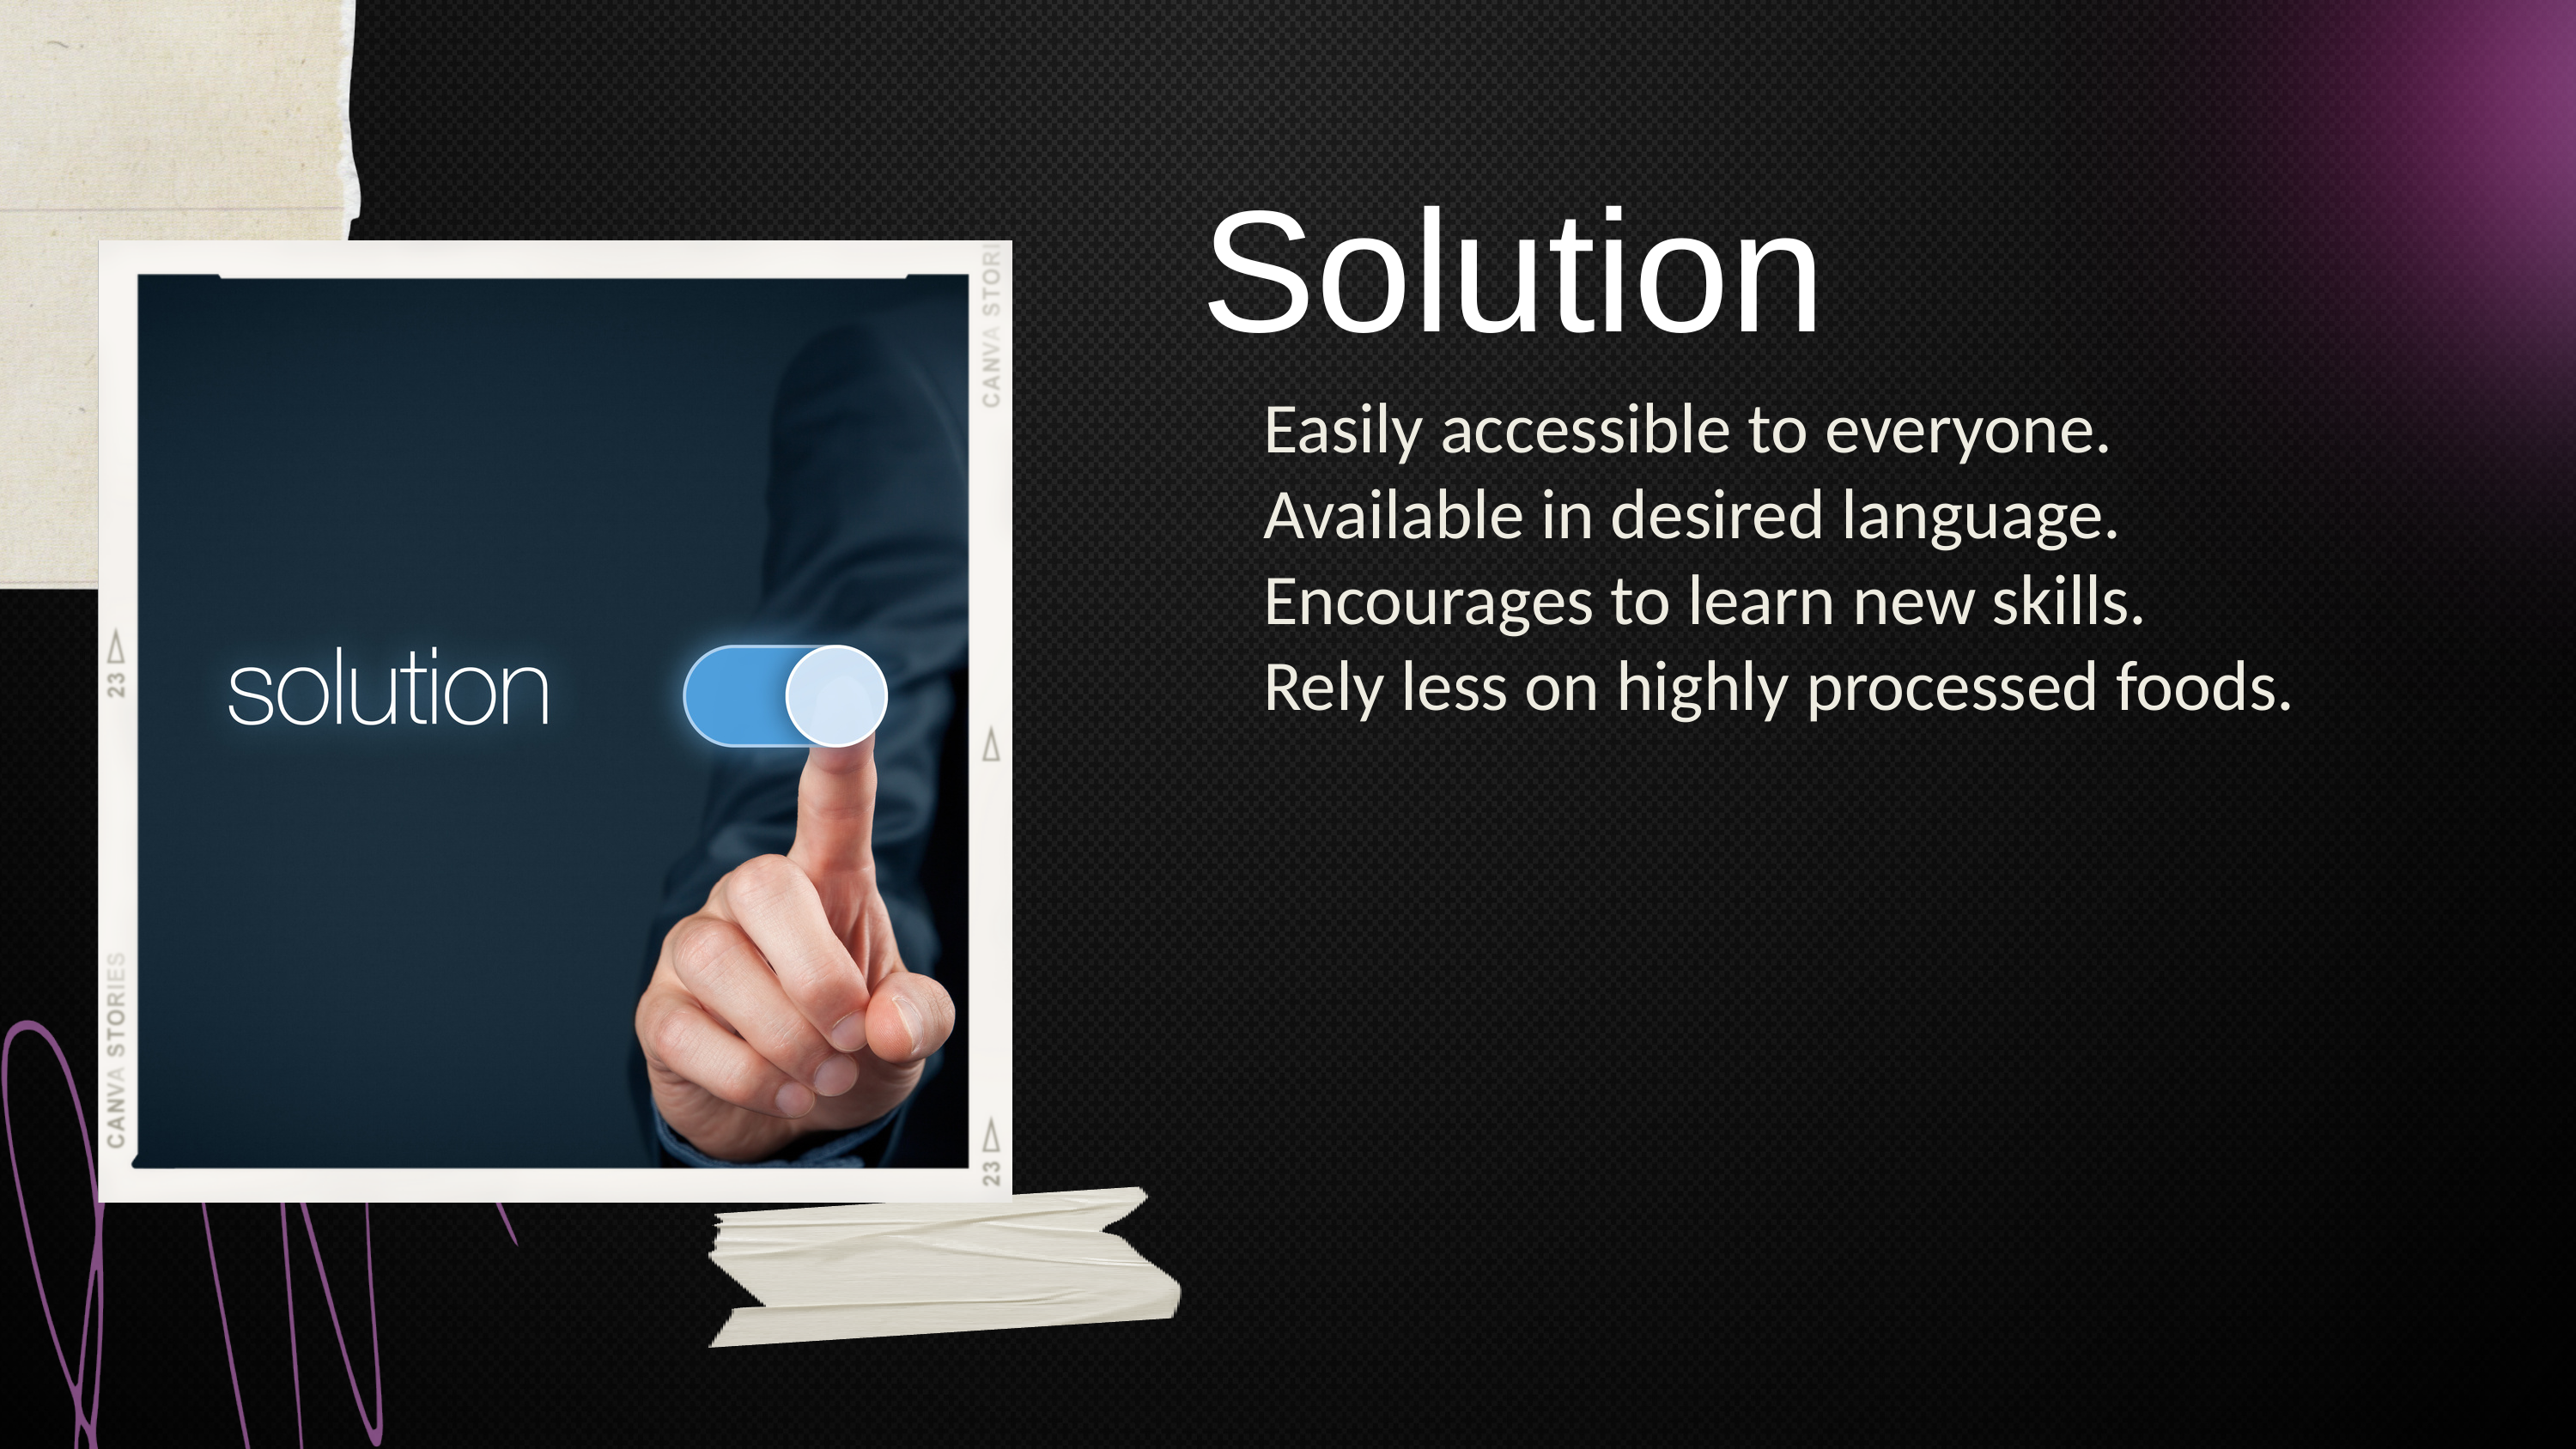

Easily accessible to everyone.
                                                                                         Available in desired language.
                                                                                         Encourages to learn new skills.
                                                                                         Rely less on highly processed foods.

Solution